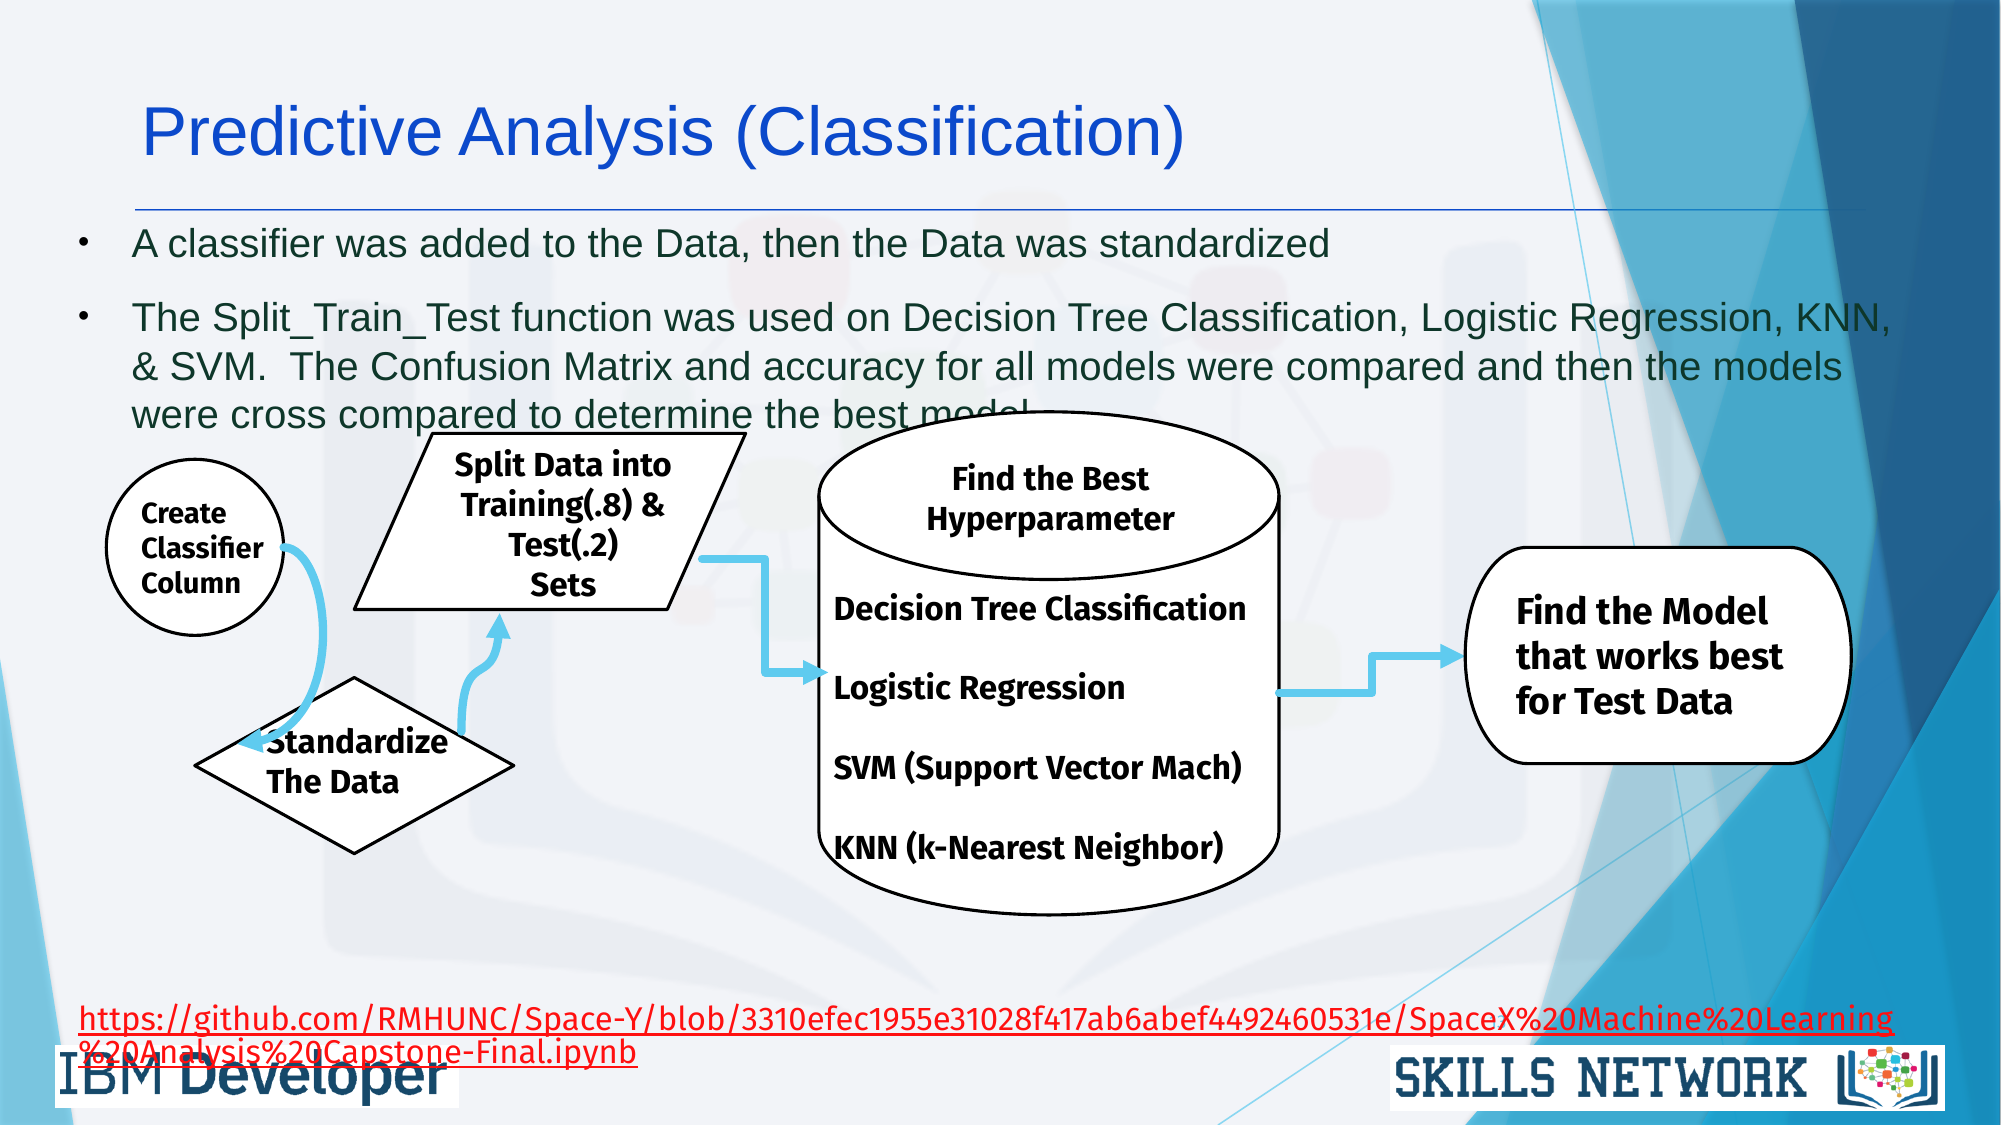

Predictive Analysis (Classification)
A classifier was added to the Data, then the Data was standardized
The Split_Train_Test function was used on Decision Tree Classification, Logistic Regression, KNN, & SVM.  The Confusion Matrix and accuracy for all models were compared and then the models were cross compared to determine the best model.

https://github.com/RMHUNC/Space-Y/blob/3310efec1955e31028f417ab6abef4492460531e/SpaceX%20Machine%20Learning%20Analysis%20Capstone-Final.ipynb

Split Data into
Training(.8) & Test(.2)
Sets
Find the Best
Hyperparameter

Create
Classifier
Column

Decision Tree Classification

Logistic Regression

SVM (Support Vector Mach)

KNN (k-Nearest Neighbor)

Find the Model
that works best for Test Data

Standardize
The Data
13